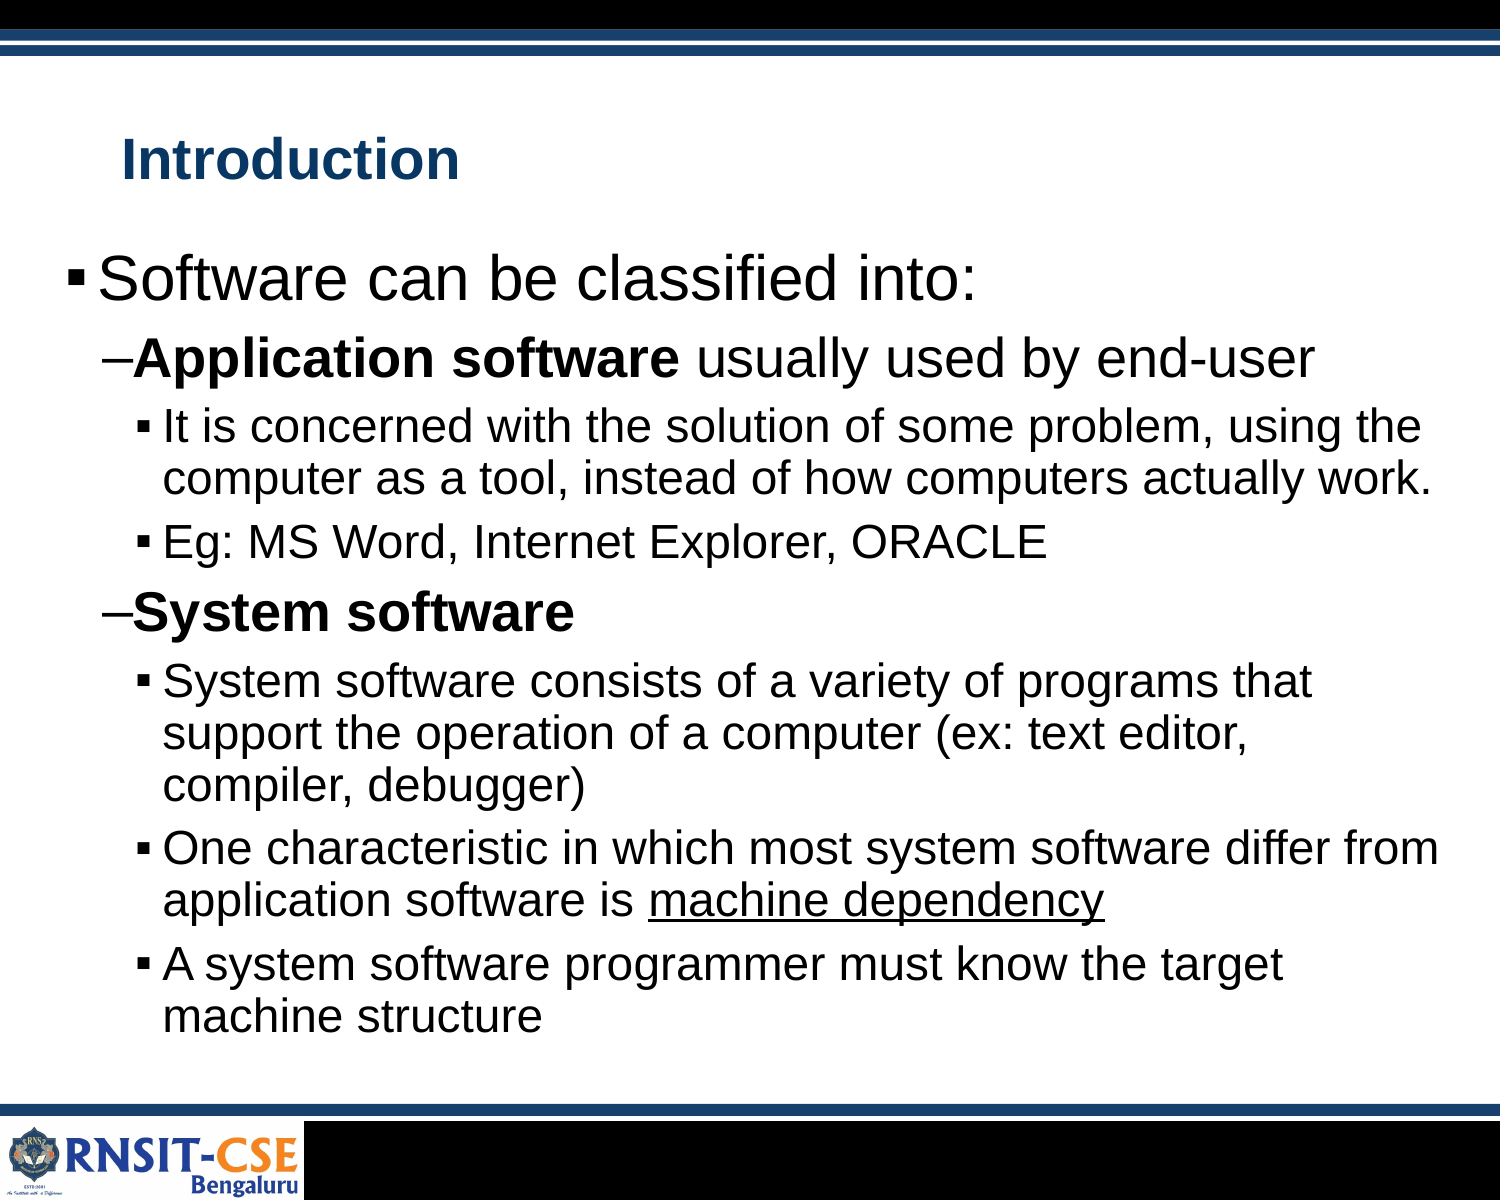

# Introduction
Software can be classified into:
Application software usually used by end-user
It is concerned with the solution of some problem, using the computer as a tool, instead of how computers actually work.
Eg: MS Word, Internet Explorer, ORACLE
System software
System software consists of a variety of programs that support the operation of a computer (ex: text editor, compiler, debugger)
One characteristic in which most system software differ from application software is machine dependency
A system software programmer must know the target machine structure